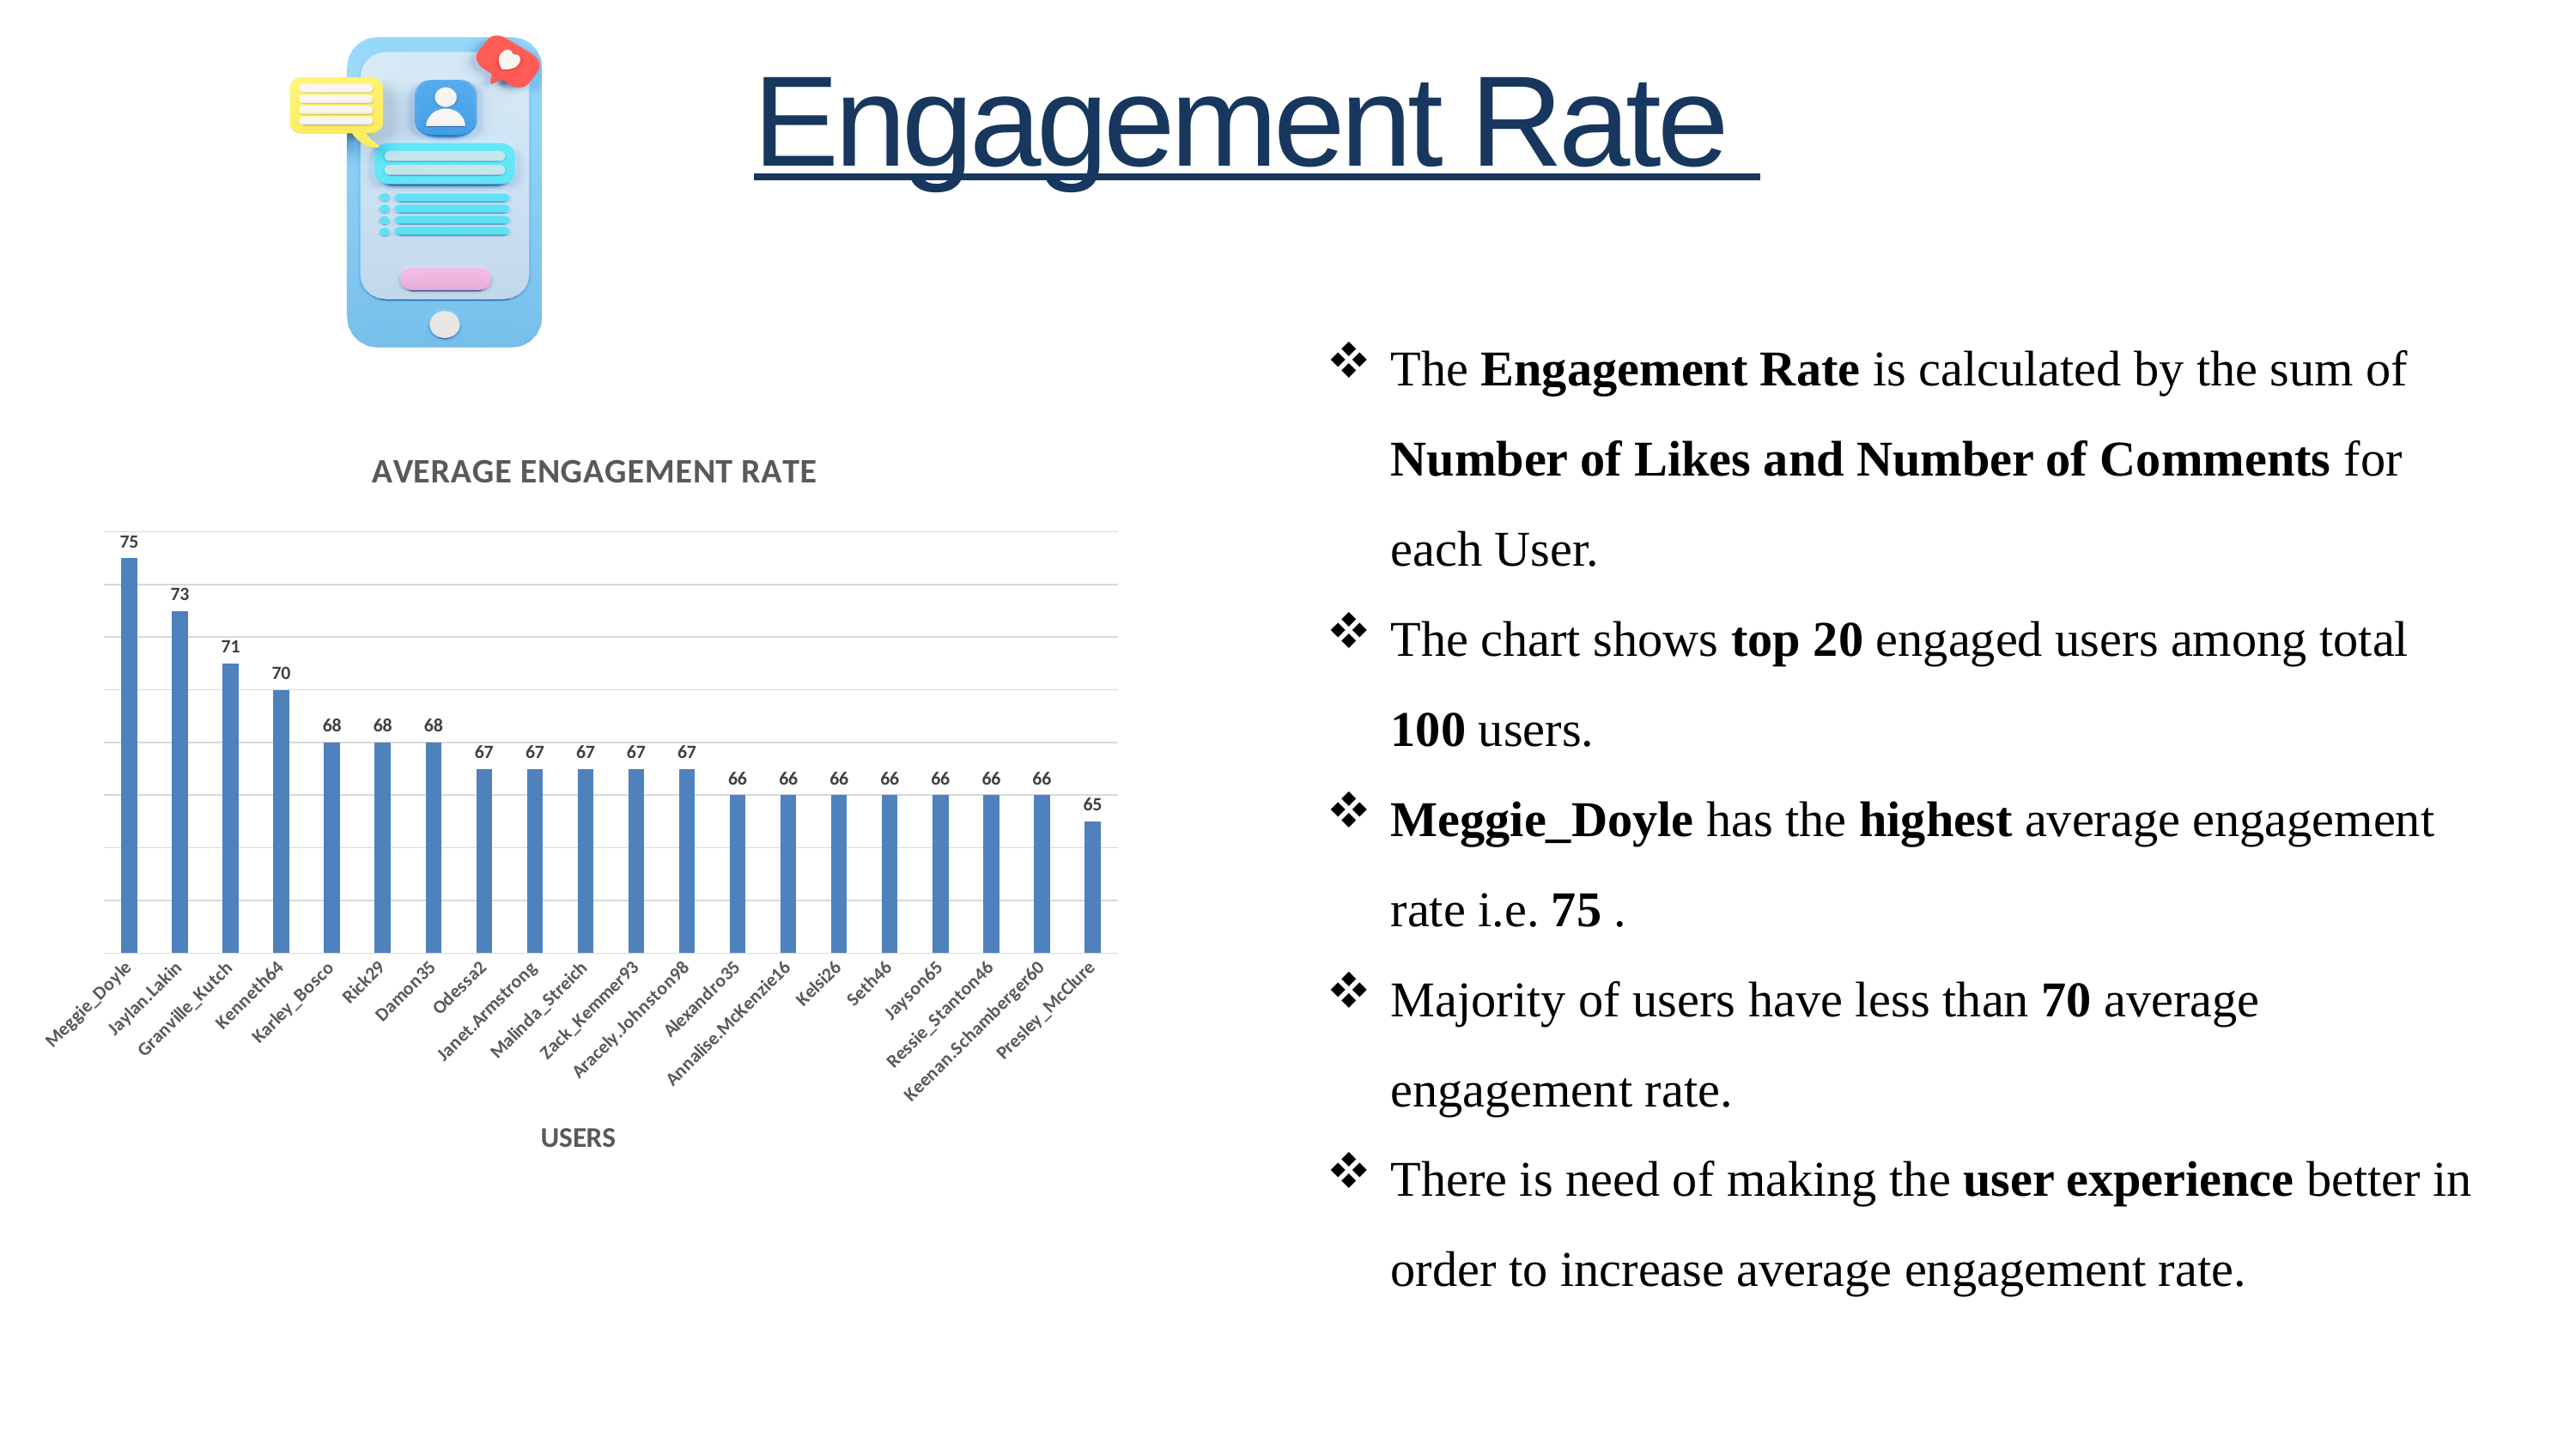

Engagement Rate
The Engagement Rate is calculated by the sum of Number of Likes and Number of Comments for each User.
The chart shows top 20 engaged users among total 100 users.
Meggie_Doyle has the highest average engagement rate i.e. 75 .
Majority of users have less than 70 average engagement rate.
There is need of making the user experience better in order to increase average engagement rate.

### Chart: AVERAGE ENGAGEMENT RATE

| Category | avg_engagement_rate |
|---|---|
| Meggie_Doyle | 75.0 |
| Jaylan.Lakin | 73.0 |
| Granville_Kutch | 71.0 |
| Kenneth64 | 70.0 |
| Karley_Bosco | 68.0 |
| Rick29 | 68.0 |
| Damon35 | 68.0 |
| Odessa2 | 67.0 |
| Janet.Armstrong | 67.0 |
| Malinda_Streich | 67.0 |
| Zack_Kemmer93 | 67.0 |
| Aracely.Johnston98 | 67.0 |
| Alexandro35 | 66.0 |
| Annalise.McKenzie16 | 66.0 |
| Kelsi26 | 66.0 |
| Seth46 | 66.0 |
| Jayson65 | 66.0 |
| Ressie_Stanton46 | 66.0 |
| Keenan.Schamberger60 | 66.0 |
| Presley_McClure | 65.0 |